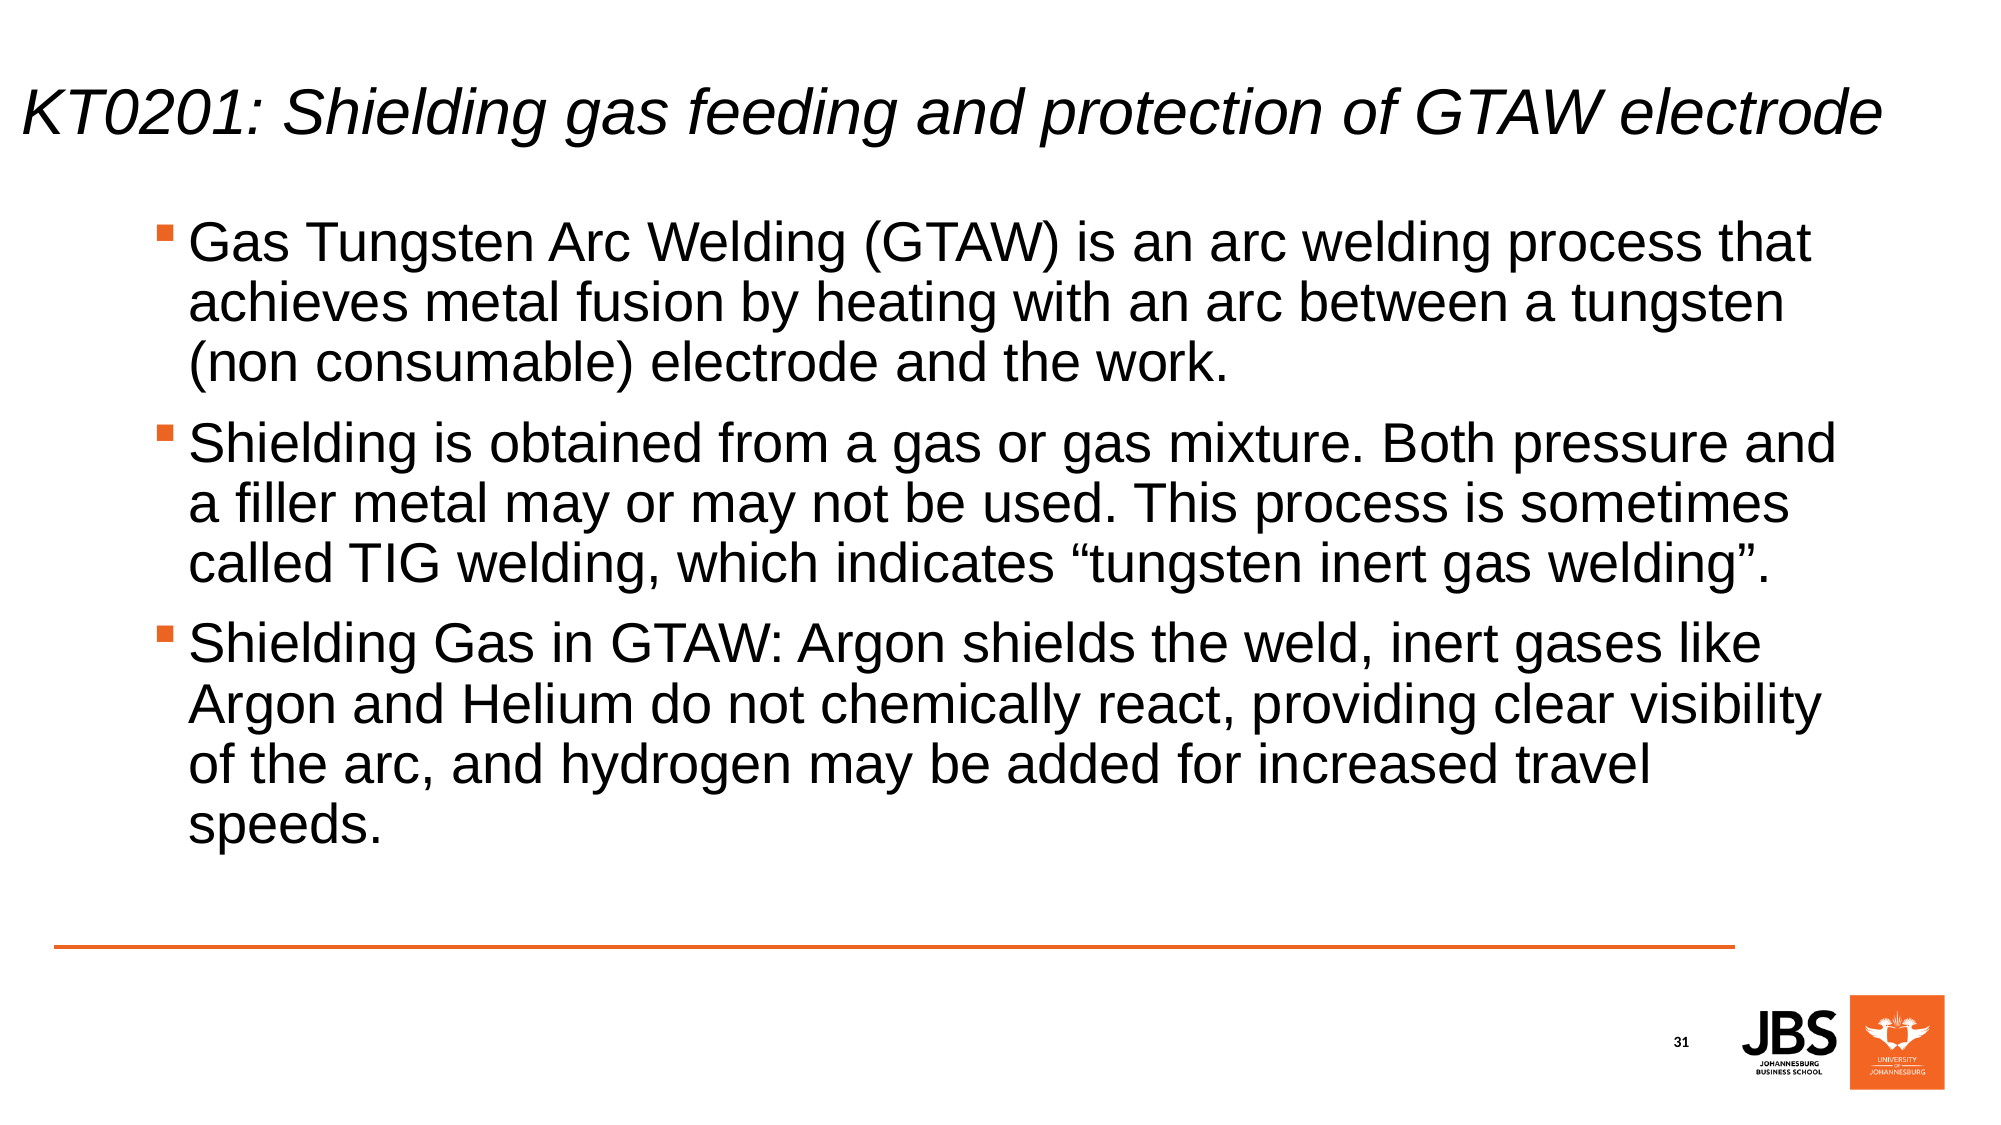

# KT0201: Shielding gas feeding and protection of GTAW electrode
Gas Tungsten Arc Welding (GTAW) is an arc welding process that achieves metal fusion by heating with an arc between a tungsten (non consumable) electrode and the work.
Shielding is obtained from a gas or gas mixture. Both pressure and a filler metal may or may not be used. This process is sometimes called TIG welding, which indicates “tungsten inert gas welding”.
Shielding Gas in GTAW: Argon shields the weld, inert gases like Argon and Helium do not chemically react, providing clear visibility of the arc, and hydrogen may be added for increased travel speeds.